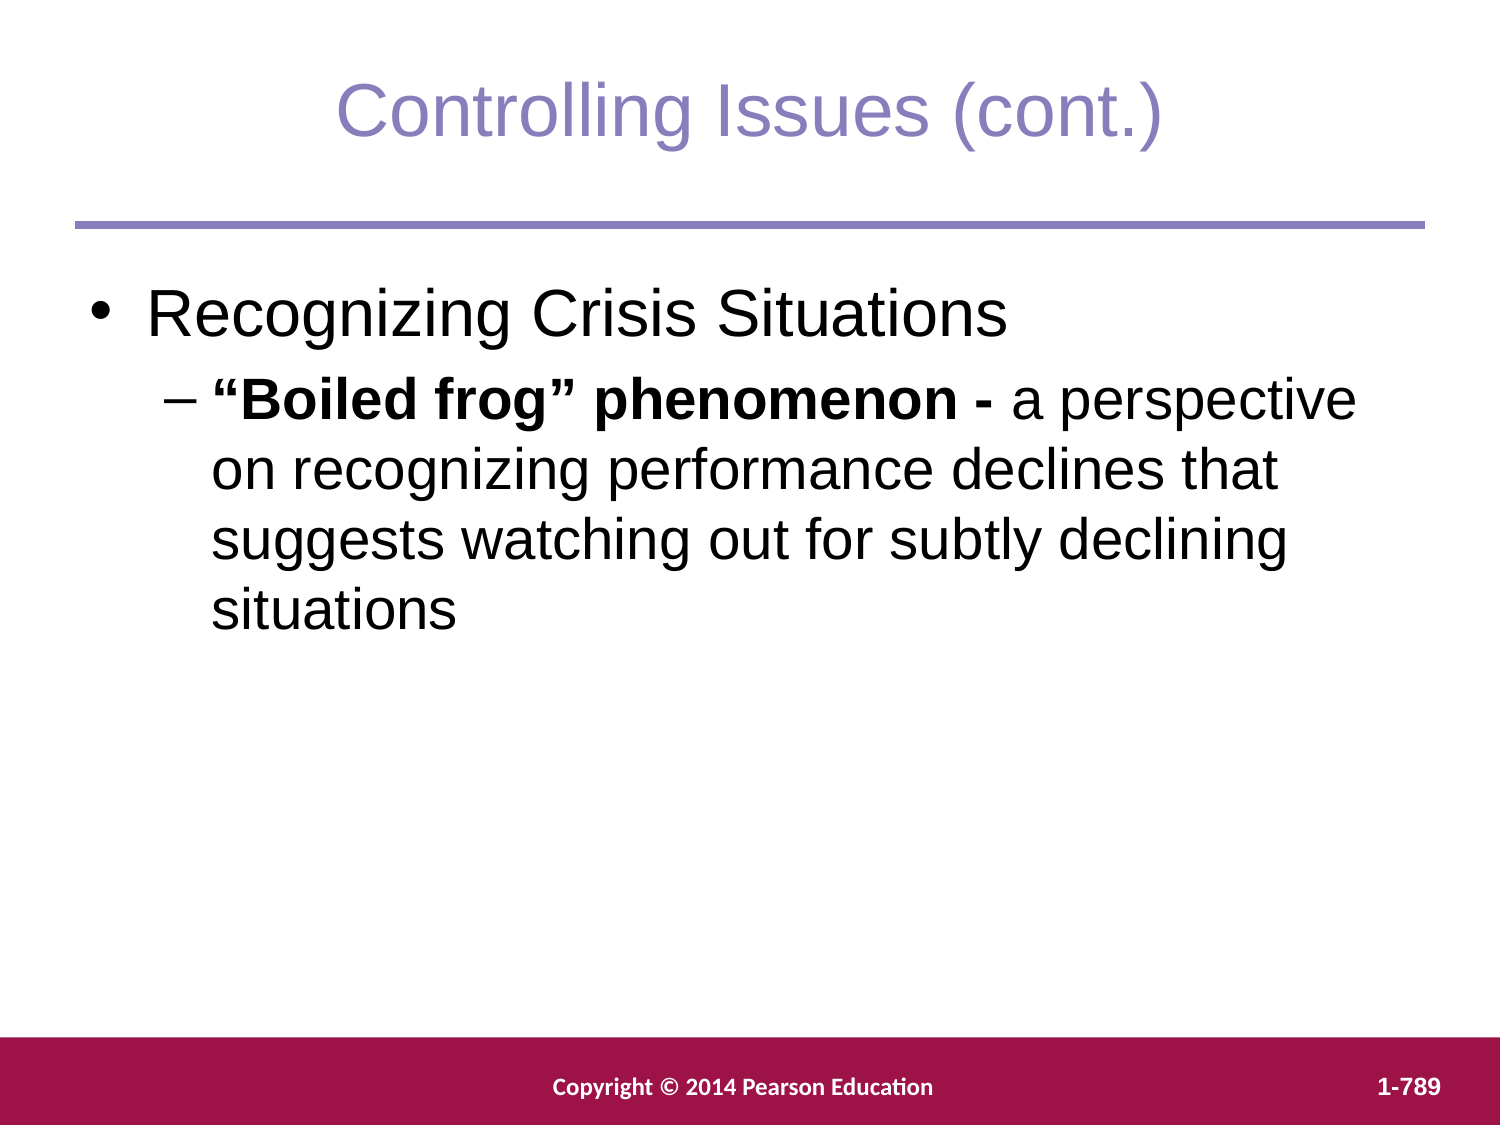

Controlling Issues (cont.)
Recognizing Crisis Situations
“Boiled frog” phenomenon - a perspective on recognizing performance declines that suggests watching out for subtly declining situations